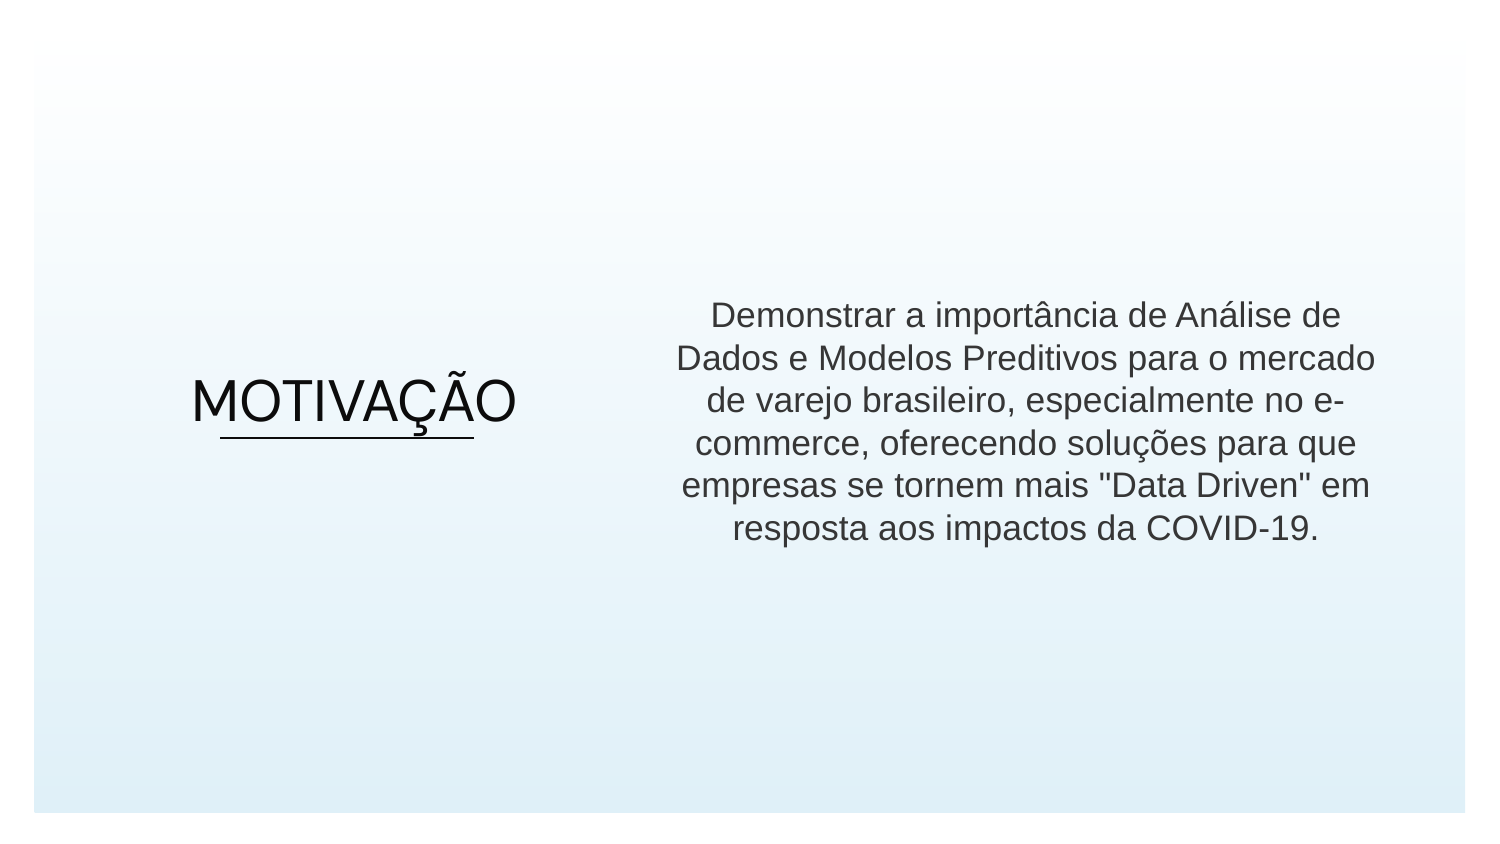

Demonstrar a importância de Análise de Dados e Modelos Preditivos para o mercado de varejo brasileiro, especialmente no e-commerce, oferecendo soluções para que empresas se tornem mais "Data Driven" em resposta aos impactos da COVID-19.
# MOTIVAÇÃO